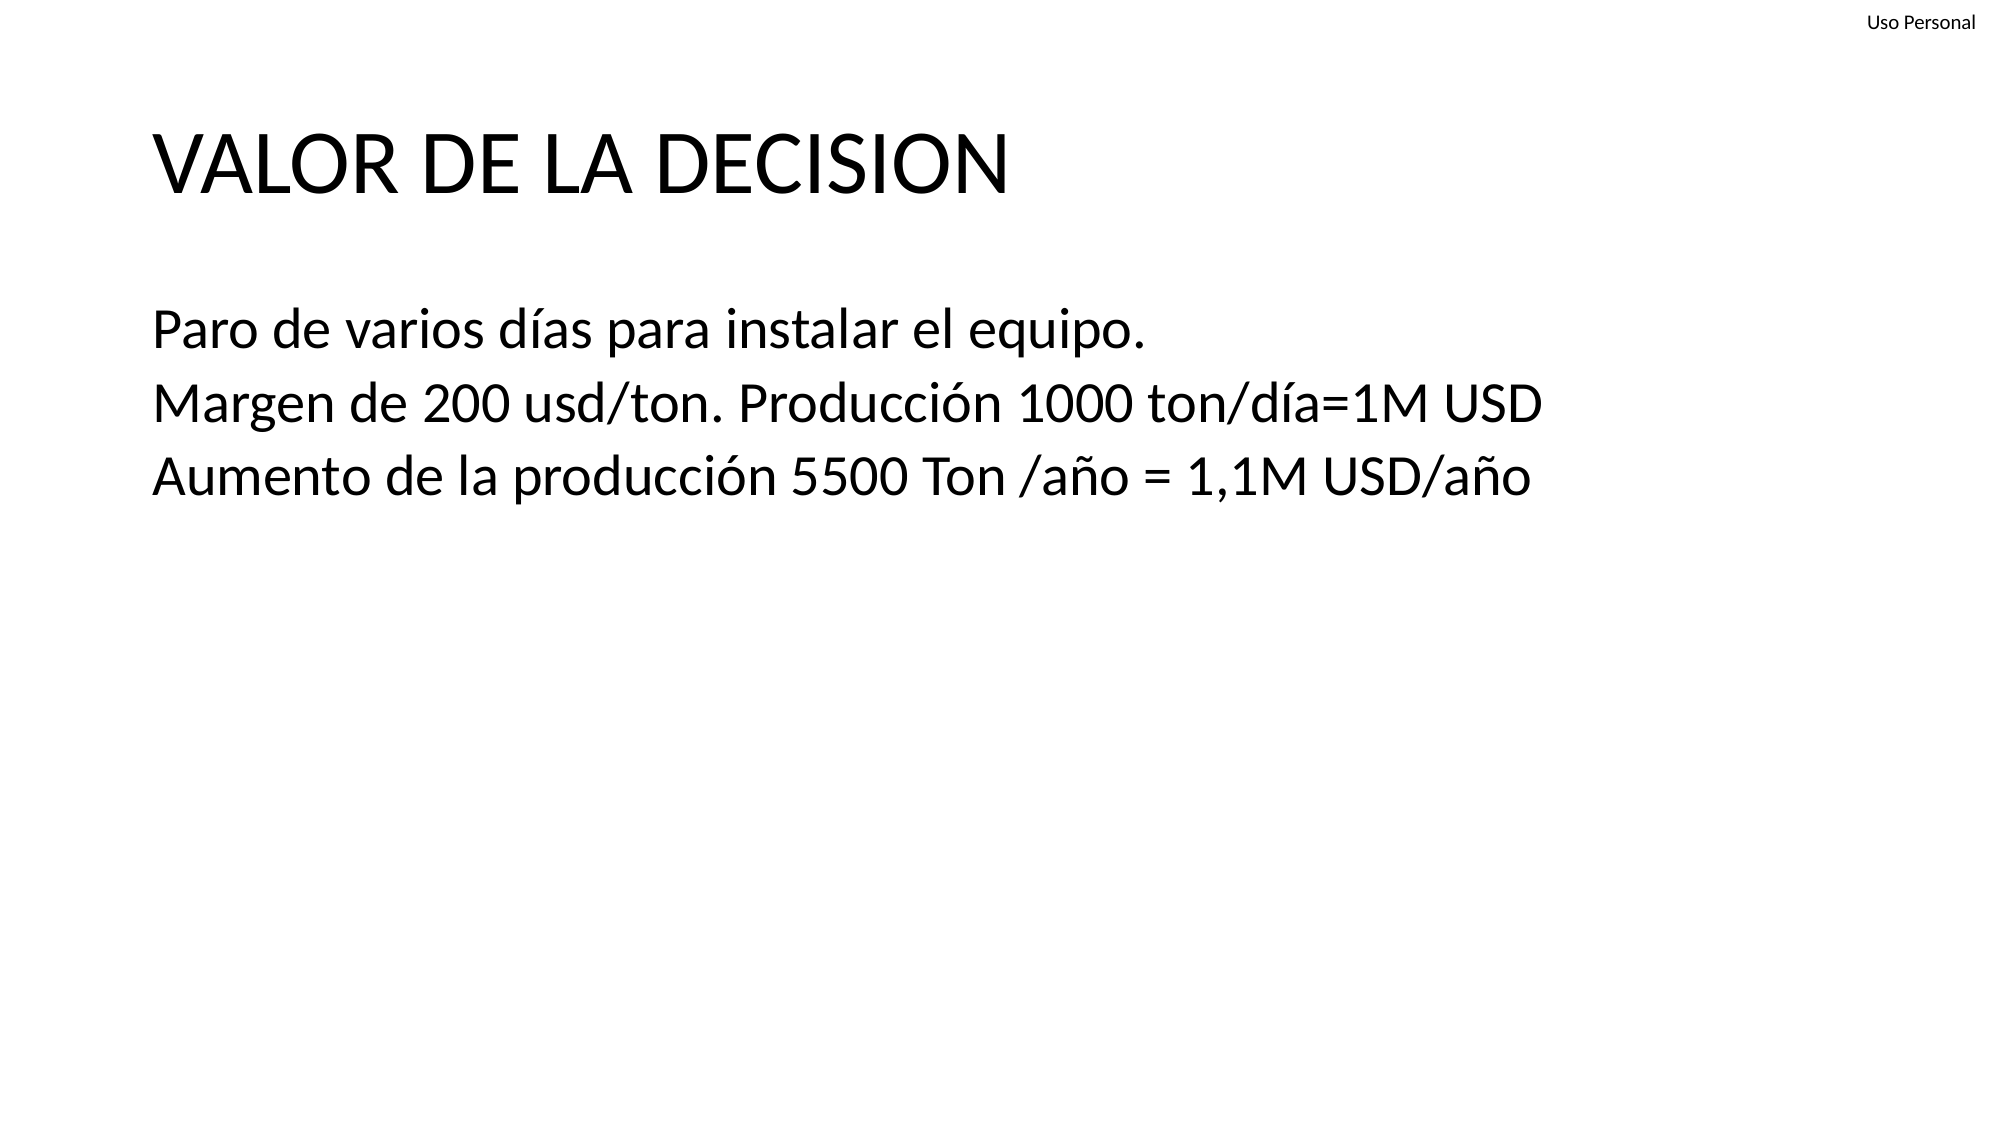

# VALOR DE LA DECISION
Paro de varios días para instalar el equipo.
Margen de 200 usd/ton. Producción 1000 ton/día=1M USD
Aumento de la producción 5500 Ton /año = 1,1M USD/año